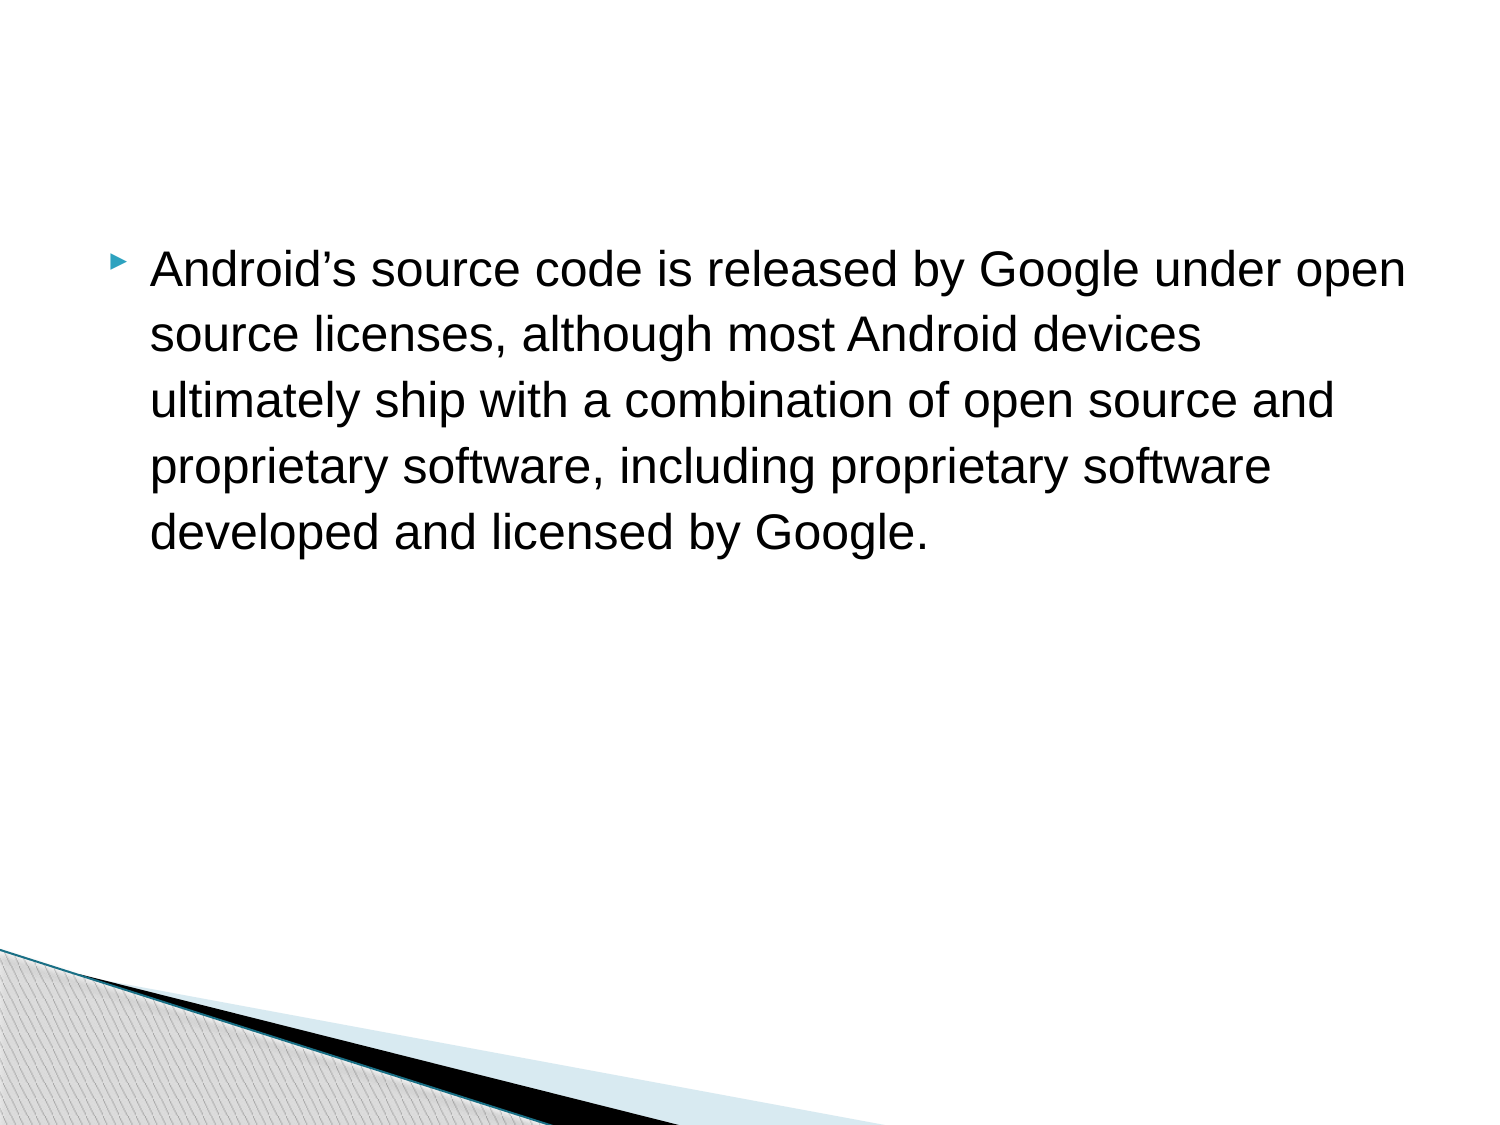

Android’s source code is released by Google under open source licenses, although most Android devices ultimately ship with a combination of open source and proprietary software, including proprietary software developed and licensed by Google.